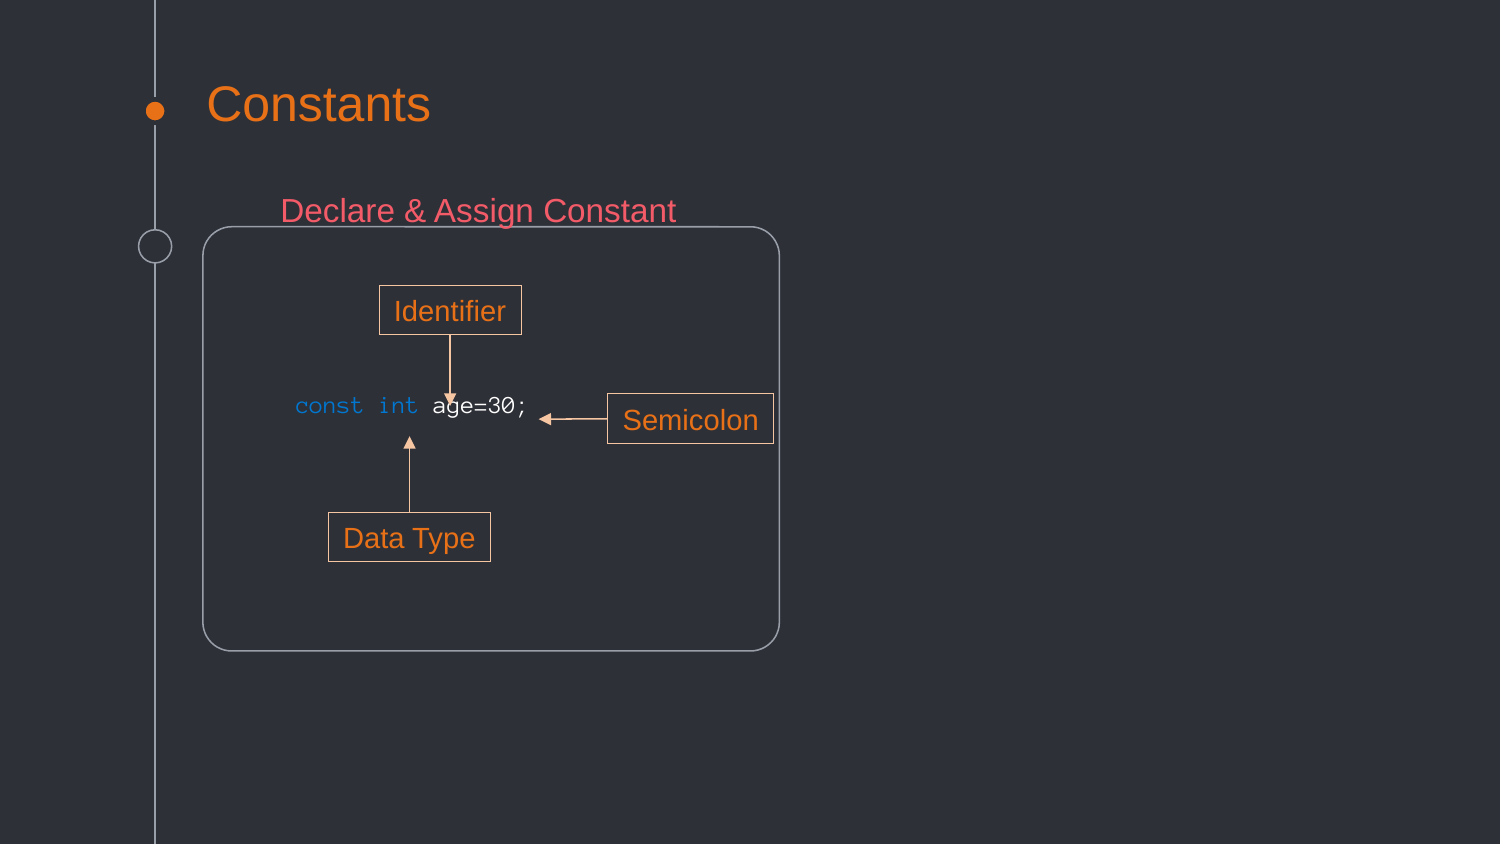

# Constants
Declare & Assign Constant

Identifier
const int age=30;
Semicolon
Data Type